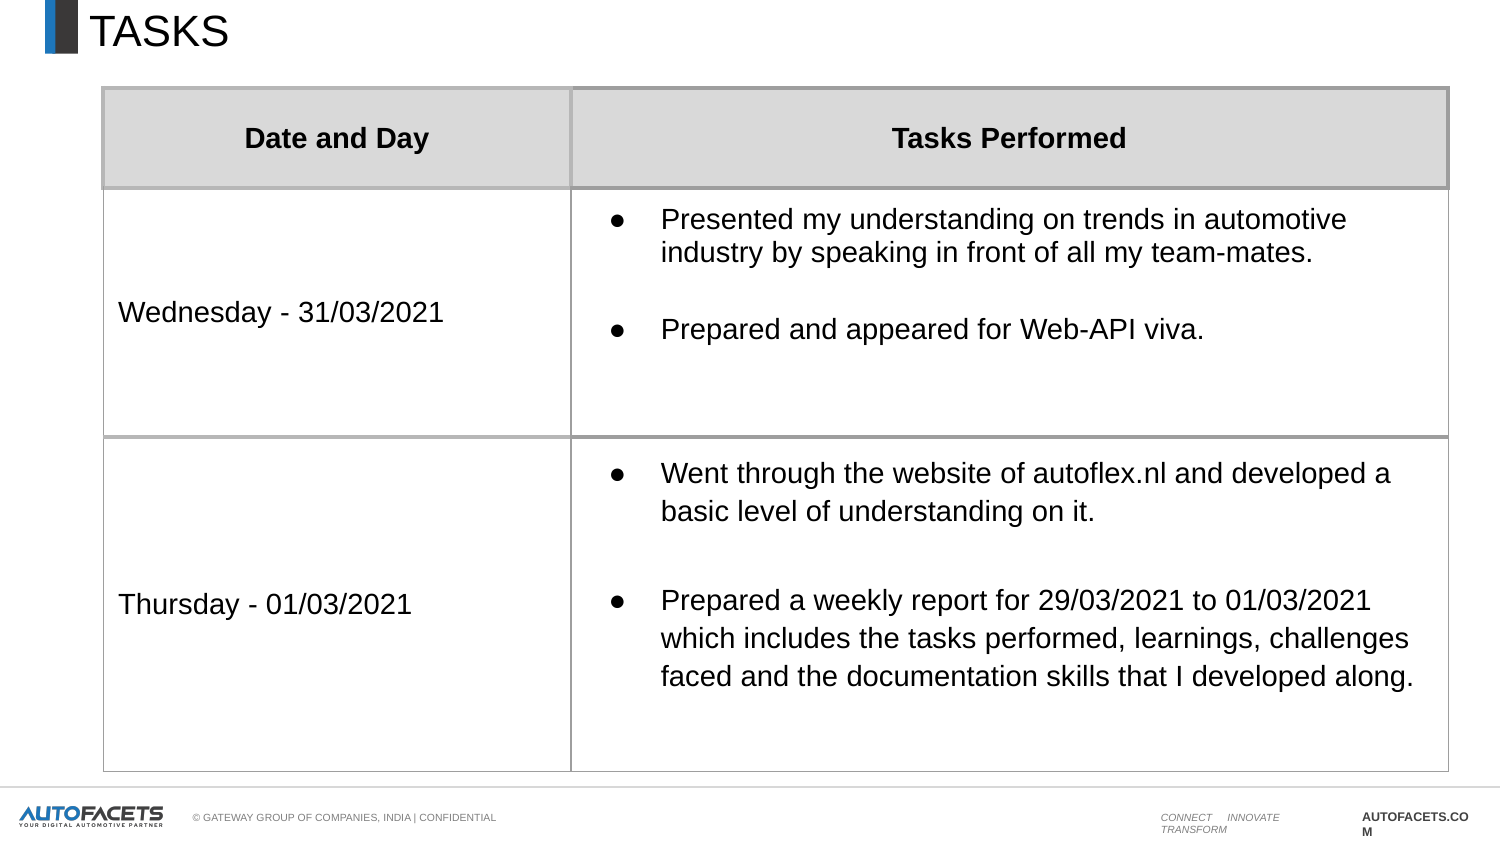

TASKS
| Date and Day | Tasks Performed |
| --- | --- |
| Wednesday - 31/03/2021 | Presented my understanding on trends in automotive industry by speaking in front of all my team-mates. Prepared and appeared for Web-API viva. |
| Thursday - 01/03/2021 | Went through the website of autoflex.nl and developed a basic level of understanding on it. Prepared a weekly report for 29/03/2021 to 01/03/2021 which includes the tasks performed, learnings, challenges faced and the documentation skills that I developed along. |